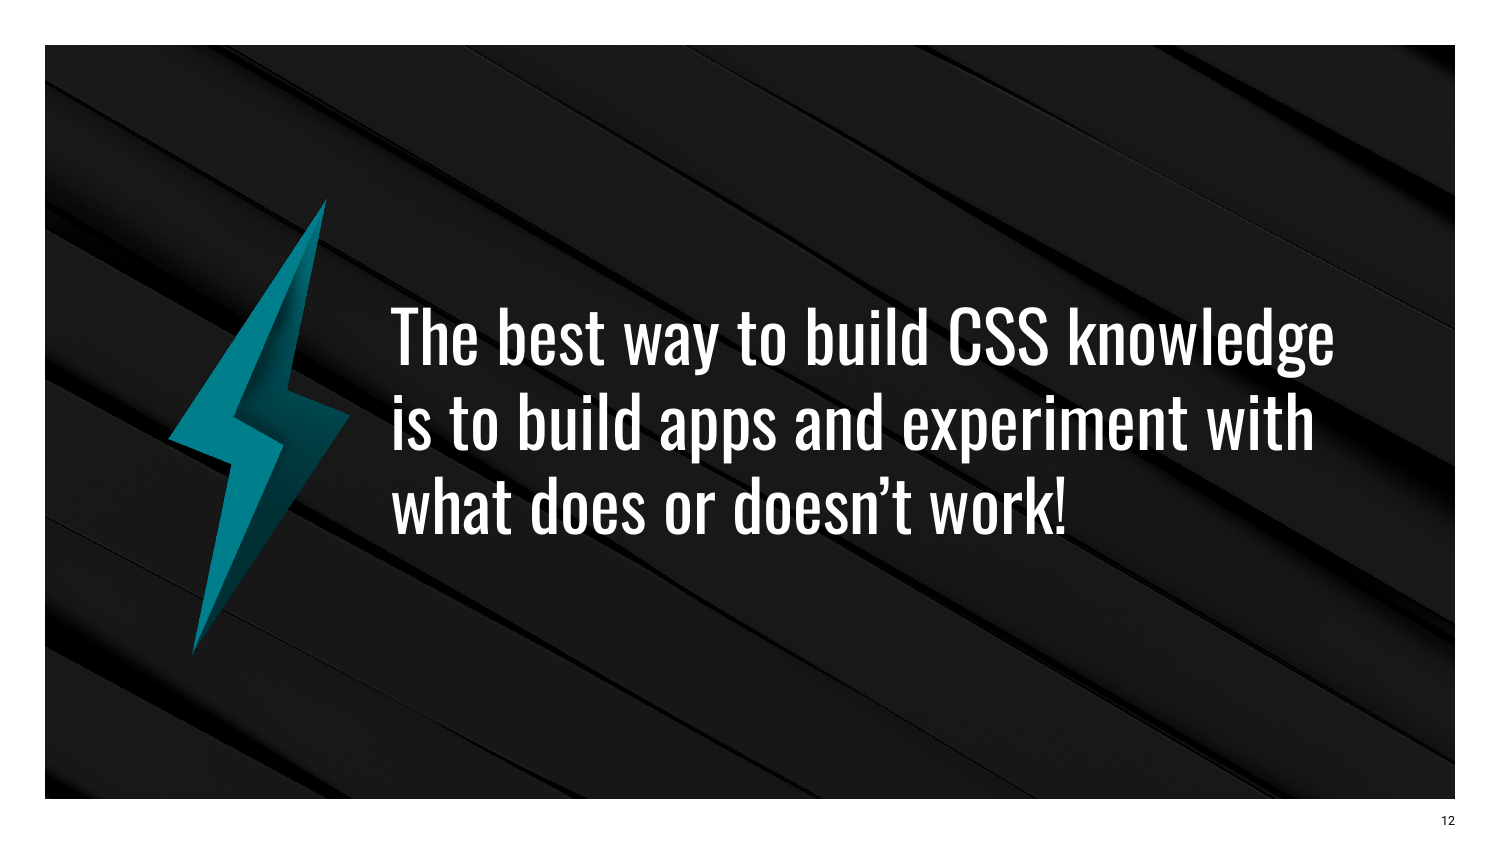

# The best way to build CSS knowledge is to build apps and experiment with what does or doesn’t work!